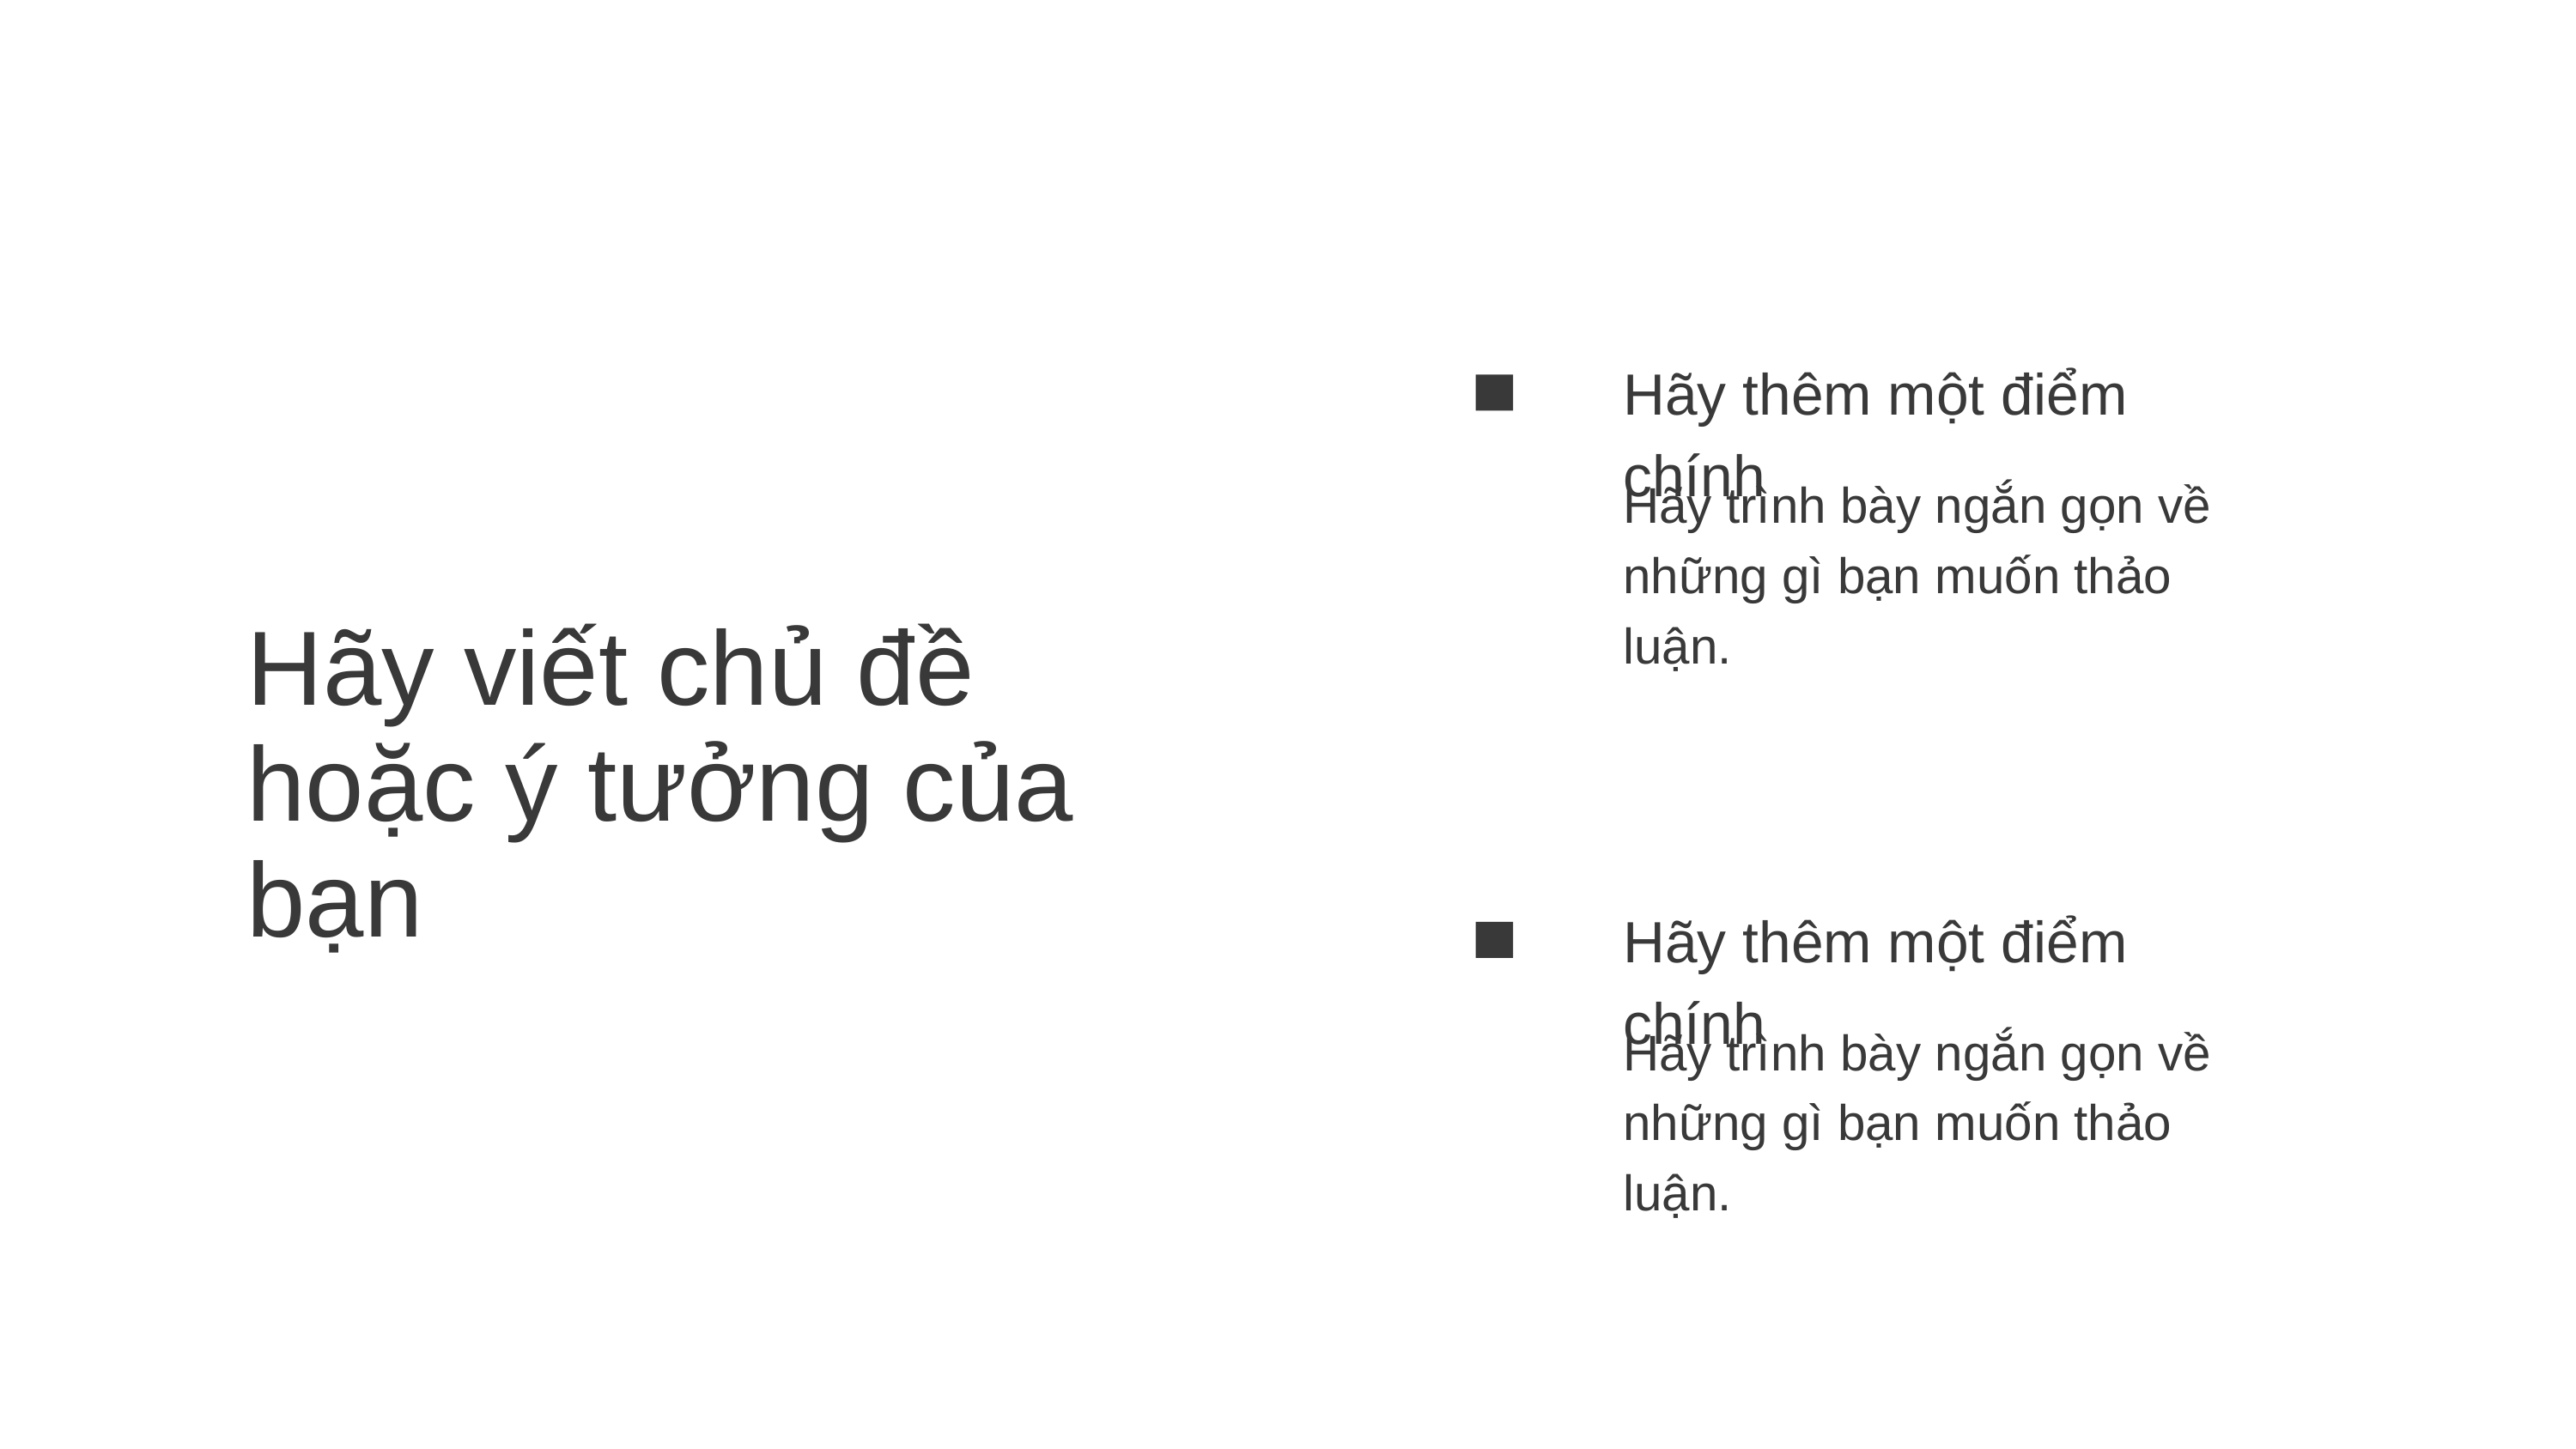

Hãy thêm một điểm chính

Hãy trình bày ngắn gọn về những gì bạn muốn thảo luận.
Hãy viết chủ đề hoặc ý tưởng của bạn
Hãy thêm một điểm chính

Hãy trình bày ngắn gọn về những gì bạn muốn thảo luận.